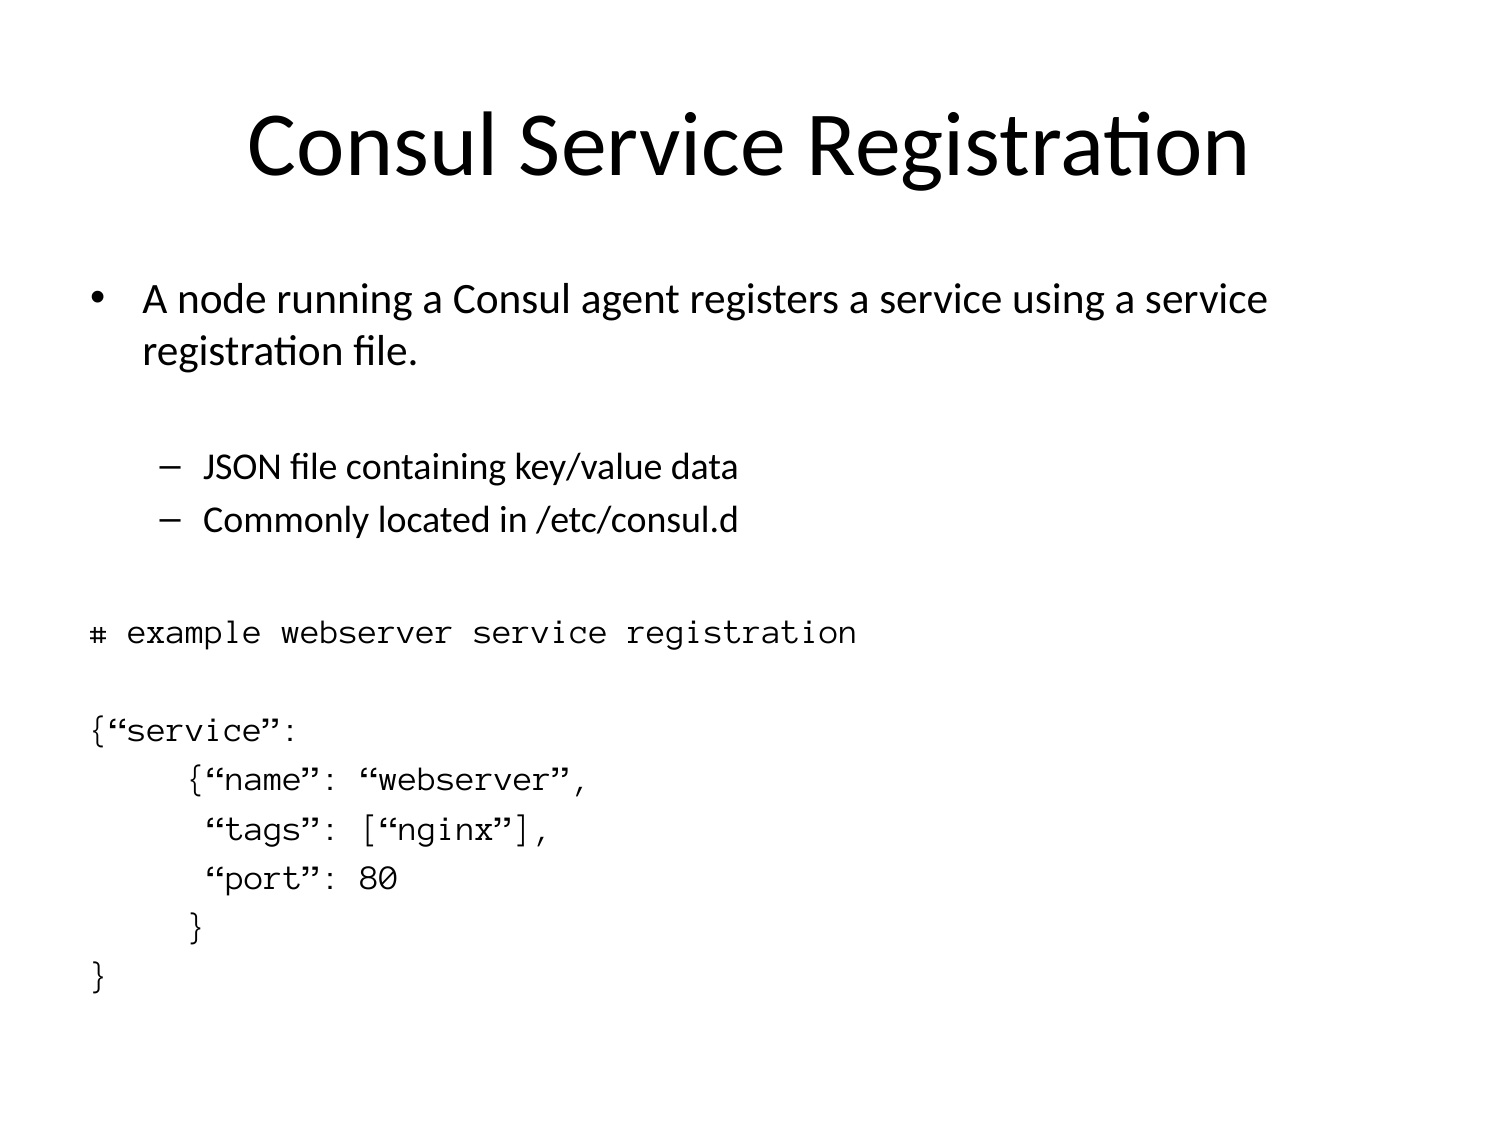

# Consul Service Registration
A node running a Consul agent registers a service using a service registration file.

JSON file containing key/value data
Commonly located in /etc/consul.d

# example webserver service registration

{“service”:
	{“name”: “webserver”,
	 “tags”: [“nginx”],
	 “port”: 80
	}
}